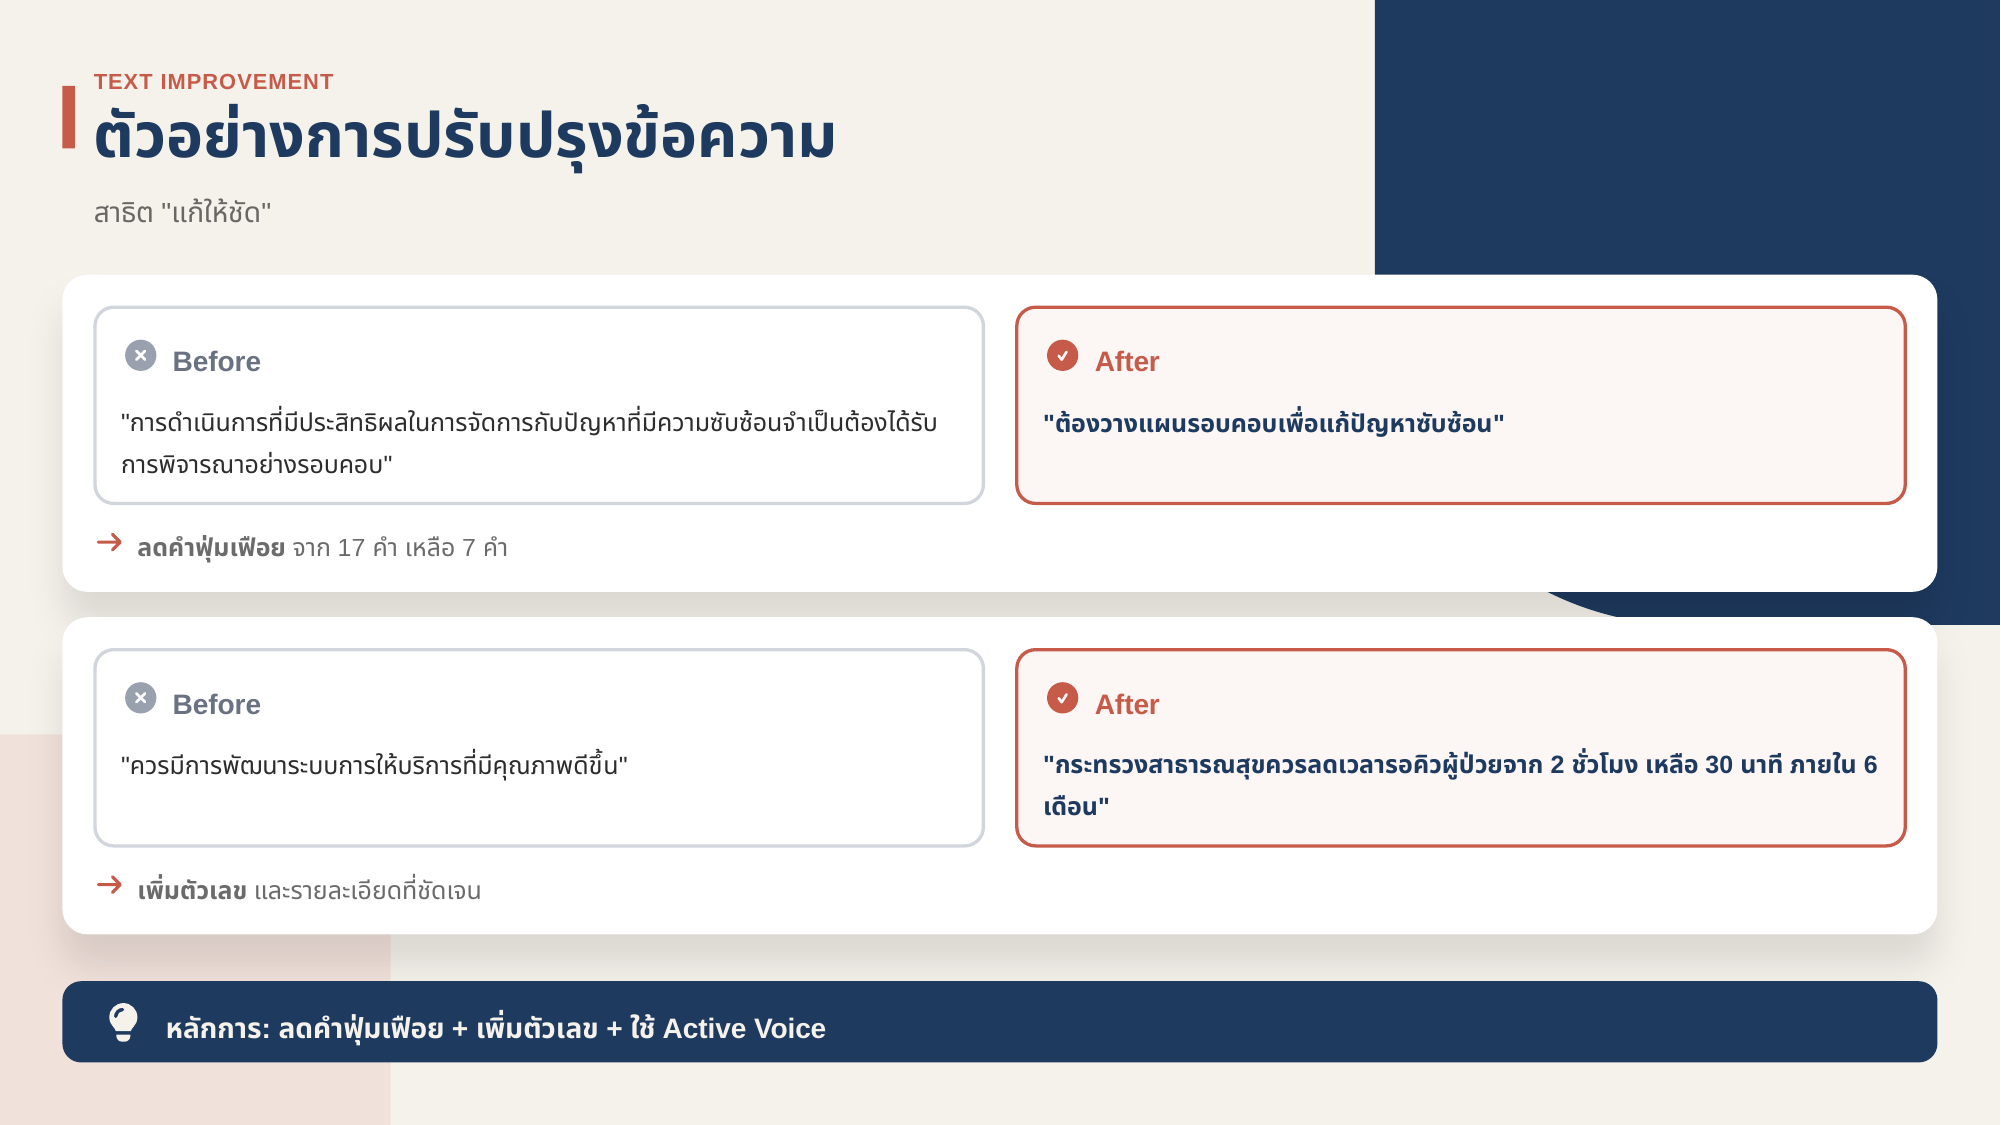

TEXT IMPROVEMENT

ตัวอย่างการปรับปรุงข้อความ
สาธิต "แก้ให้ชัด"

Before
After

"การดำเนินการที่มีประสิทธิผลในการจัดการกับปัญหาที่มีความซับซ้อนจำเป็นต้องได้รับการพิจารณาอย่างรอบคอบ"
"ต้องวางแผนรอบคอบเพื่อแก้ปัญหาซับซ้อน"
ลดคำฟุ่มเฟือย จาก 17 คำ เหลือ 7 คำ

Before
After

"ควรมีการพัฒนาระบบการให้บริการที่มีคุณภาพดีขึ้น"
"กระทรวงสาธารณสุขควรลดเวลารอคิวผู้ป่วยจาก 2 ชั่วโมง เหลือ 30 นาที ภายใน 6 เดือน"
เพิ่มตัวเลข และรายละเอียดที่ชัดเจน

หลักการ: ลดคำฟุ่มเฟือย + เพิ่มตัวเลข + ใช้ Active Voice